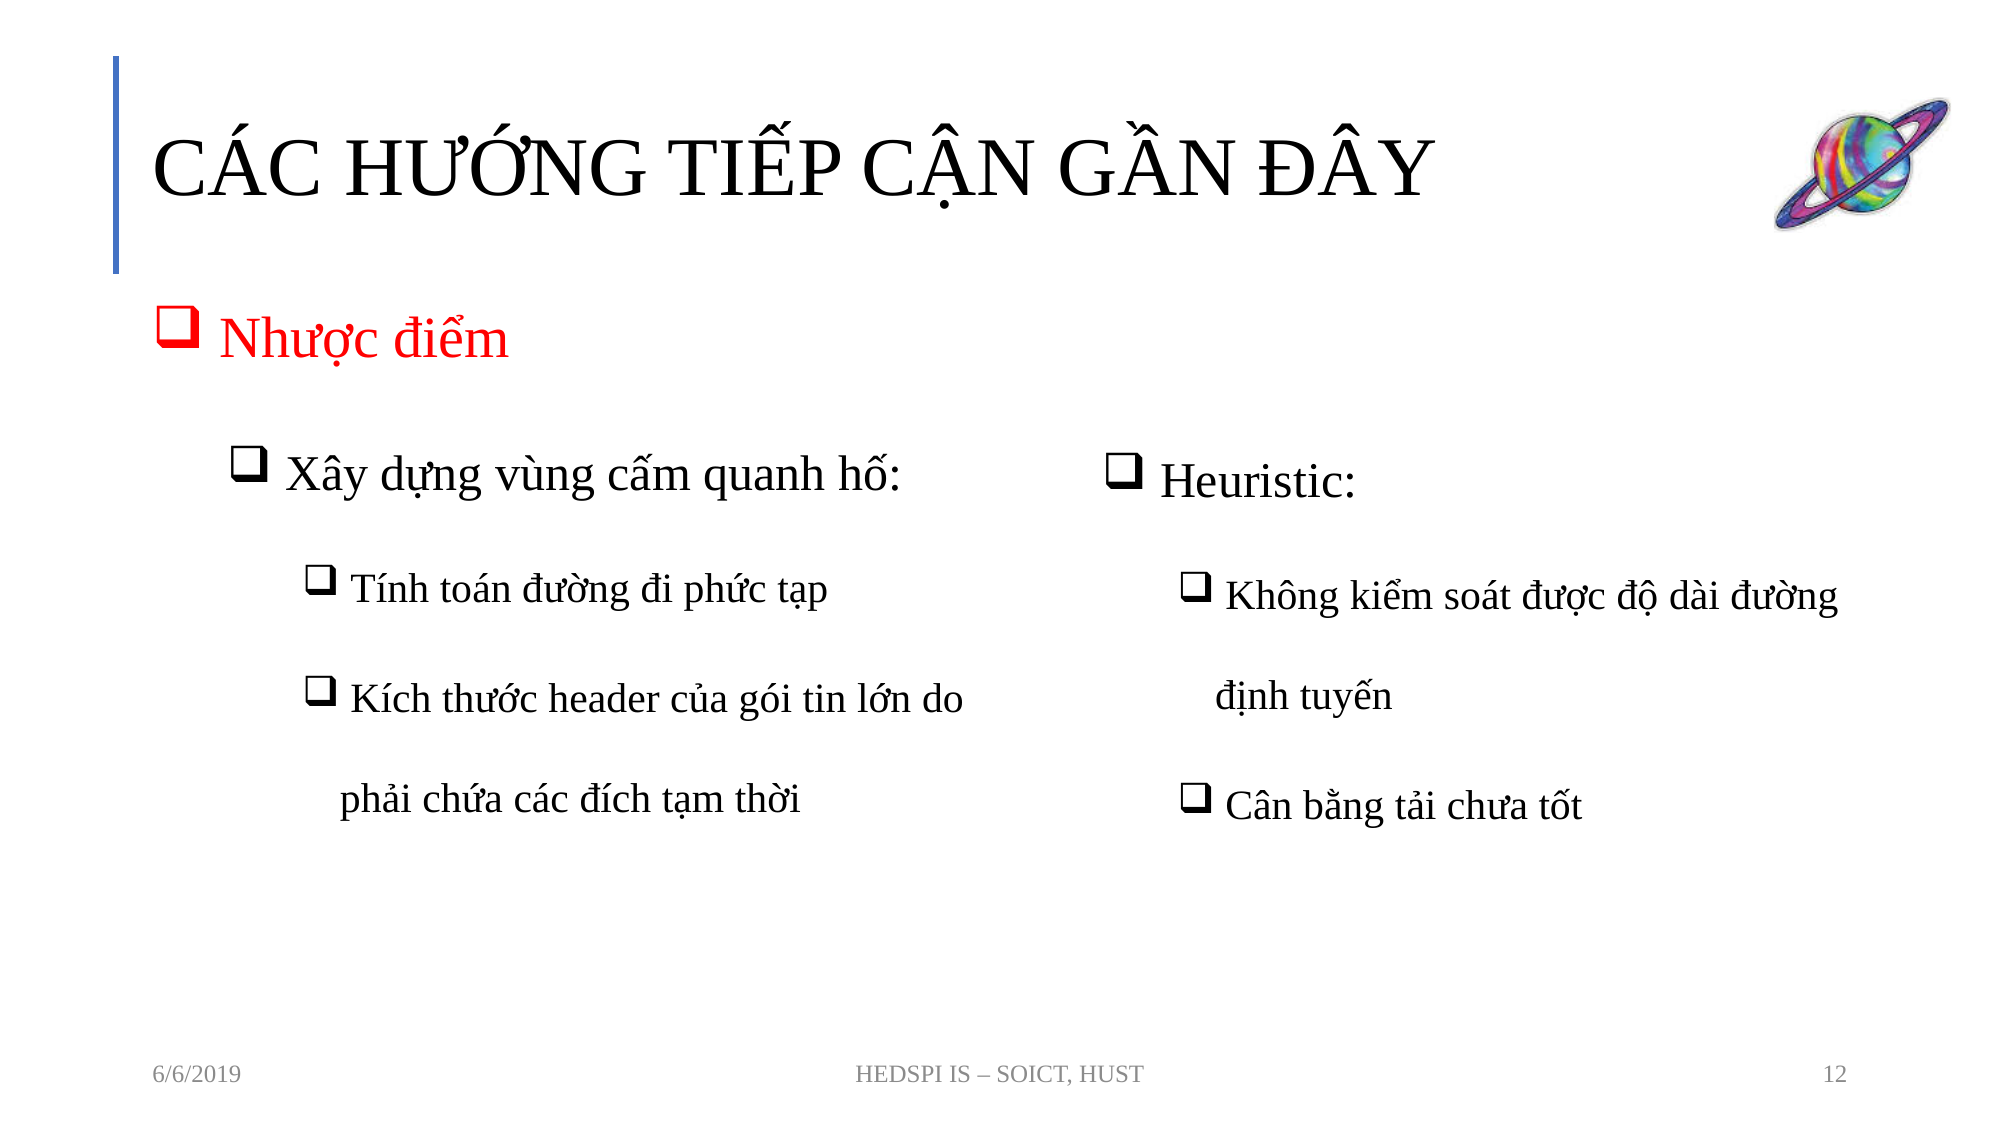

# CÁC HƯỚNG TIẾP CẬN GẦN ĐÂY
 Nhược điểm
 Xây dựng vùng cấm quanh hố:
 Tính toán đường đi phức tạp
 Kích thước header của gói tin lớn do phải chứa các đích tạm thời

 Heuristic:
 Không kiểm soát được độ dài đường định tuyến
 Cân bằng tải chưa tốt
6/6/2019
HEDSPI IS – SOICT, HUST
12